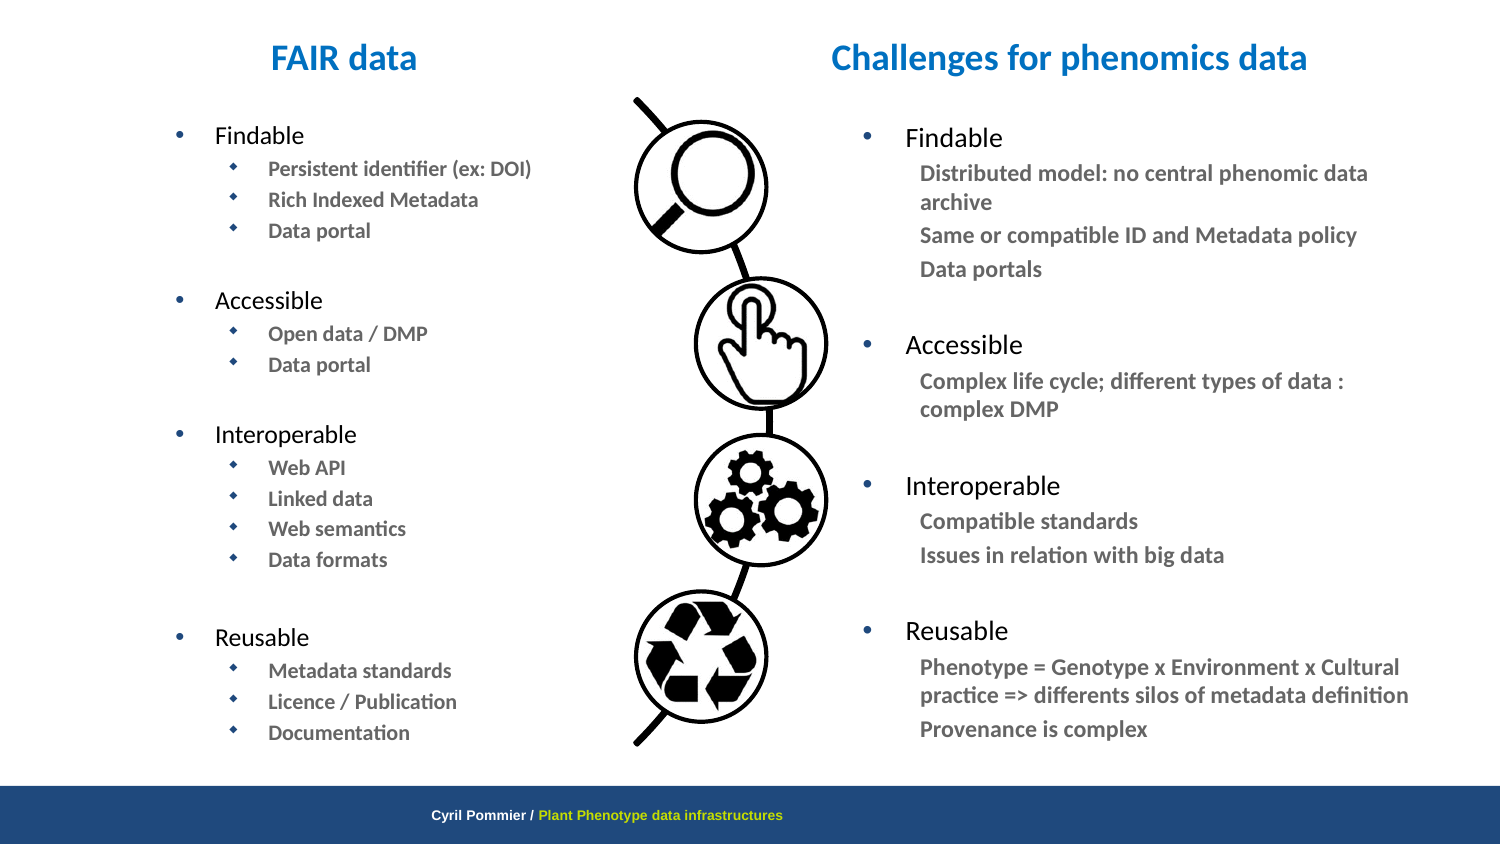

FAIR data

# Challenges for phenomics data
Findable
Persistent identifier (ex: DOI)
Rich Indexed Metadata
Data portal

Accessible
Open data / DMP
Data portal

Interoperable
Web API
Linked data
Web semantics
Data formats

Reusable
Metadata standards
Licence / Publication
Documentation
Findable
Distributed model: no central phenomic data archive
Same or compatible ID and Metadata policy
Data portals

Accessible
Complex life cycle; different types of data : complex DMP

Interoperable
Compatible standards
Issues in relation with big data

Reusable
Phenotype = Genotype x Environment x Cultural practice => differents silos of metadata definition
Provenance is complex